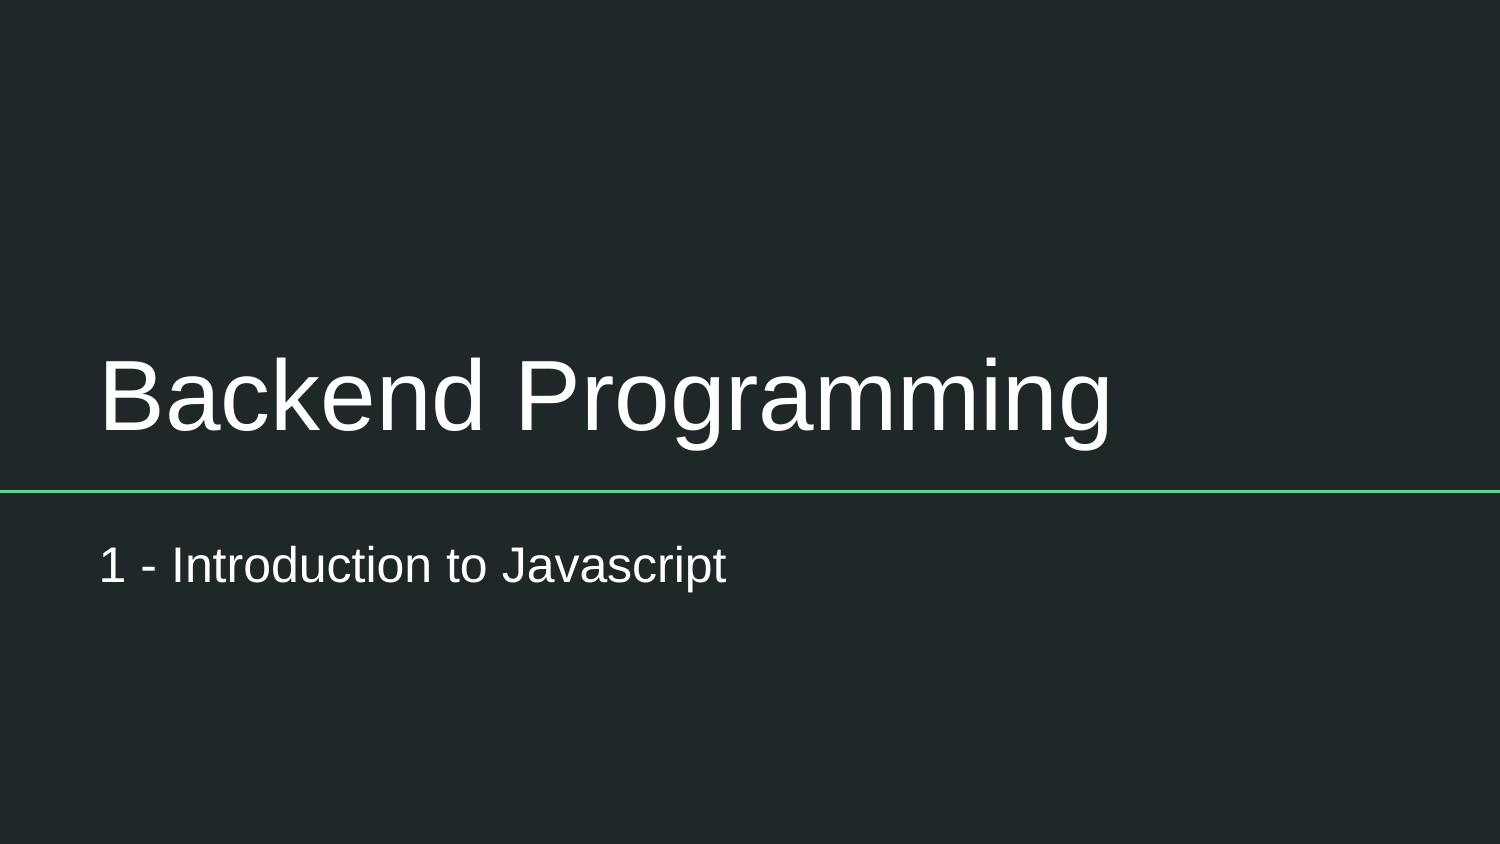

# Backend Programming
1 - Introduction to Javascript